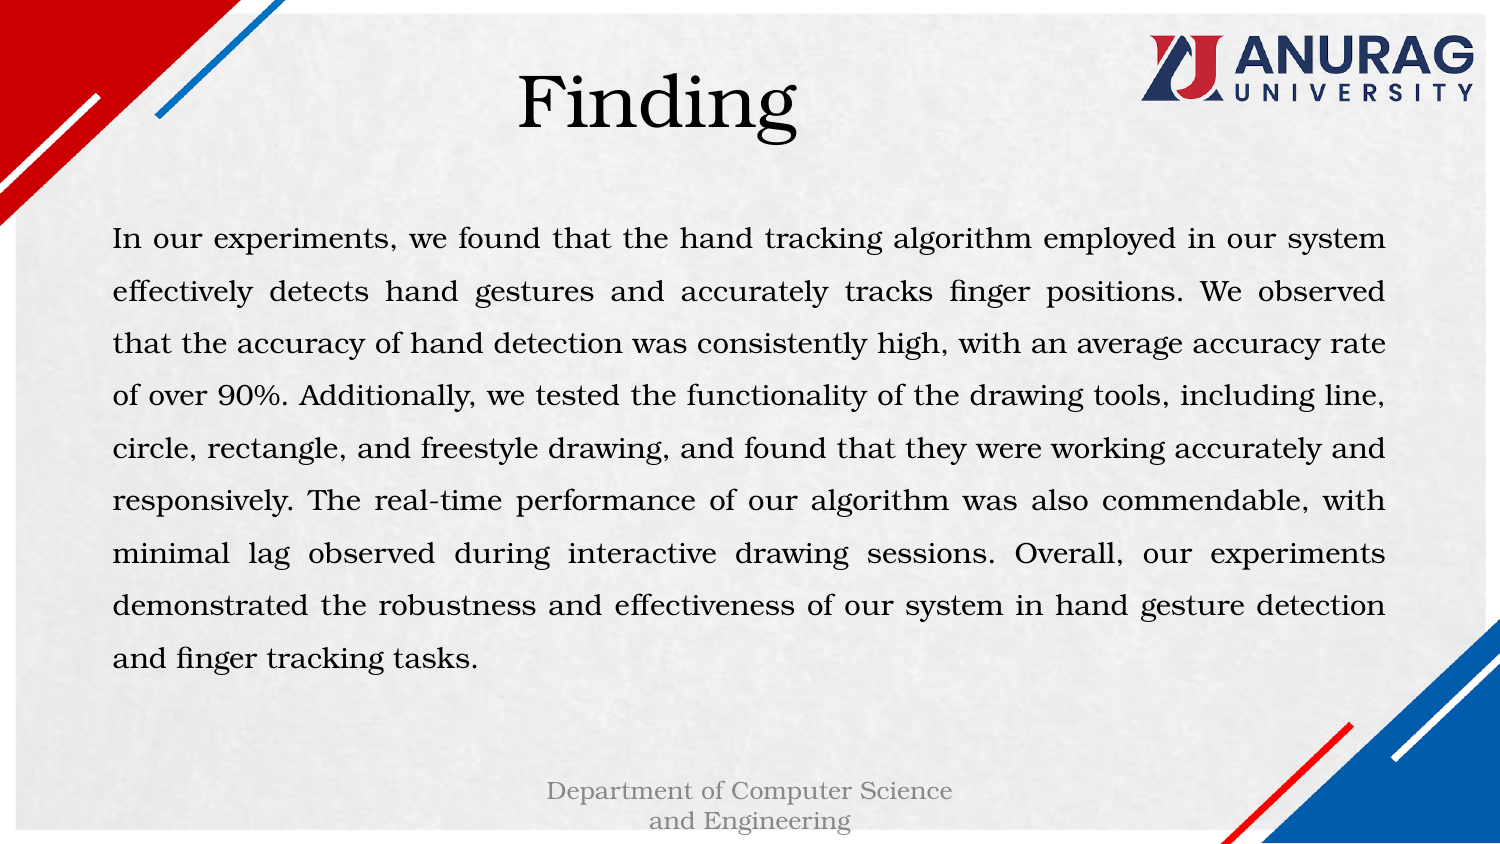

# Finding
In our experiments, we found that the hand tracking algorithm employed in our system effectively detects hand gestures and accurately tracks finger positions. We observed that the accuracy of hand detection was consistently high, with an average accuracy rate of over 90%. Additionally, we tested the functionality of the drawing tools, including line, circle, rectangle, and freestyle drawing, and found that they were working accurately and responsively. The real-time performance of our algorithm was also commendable, with minimal lag observed during interactive drawing sessions. Overall, our experiments demonstrated the robustness and effectiveness of our system in hand gesture detection and finger tracking tasks.

Department of Computer Science and Engineering